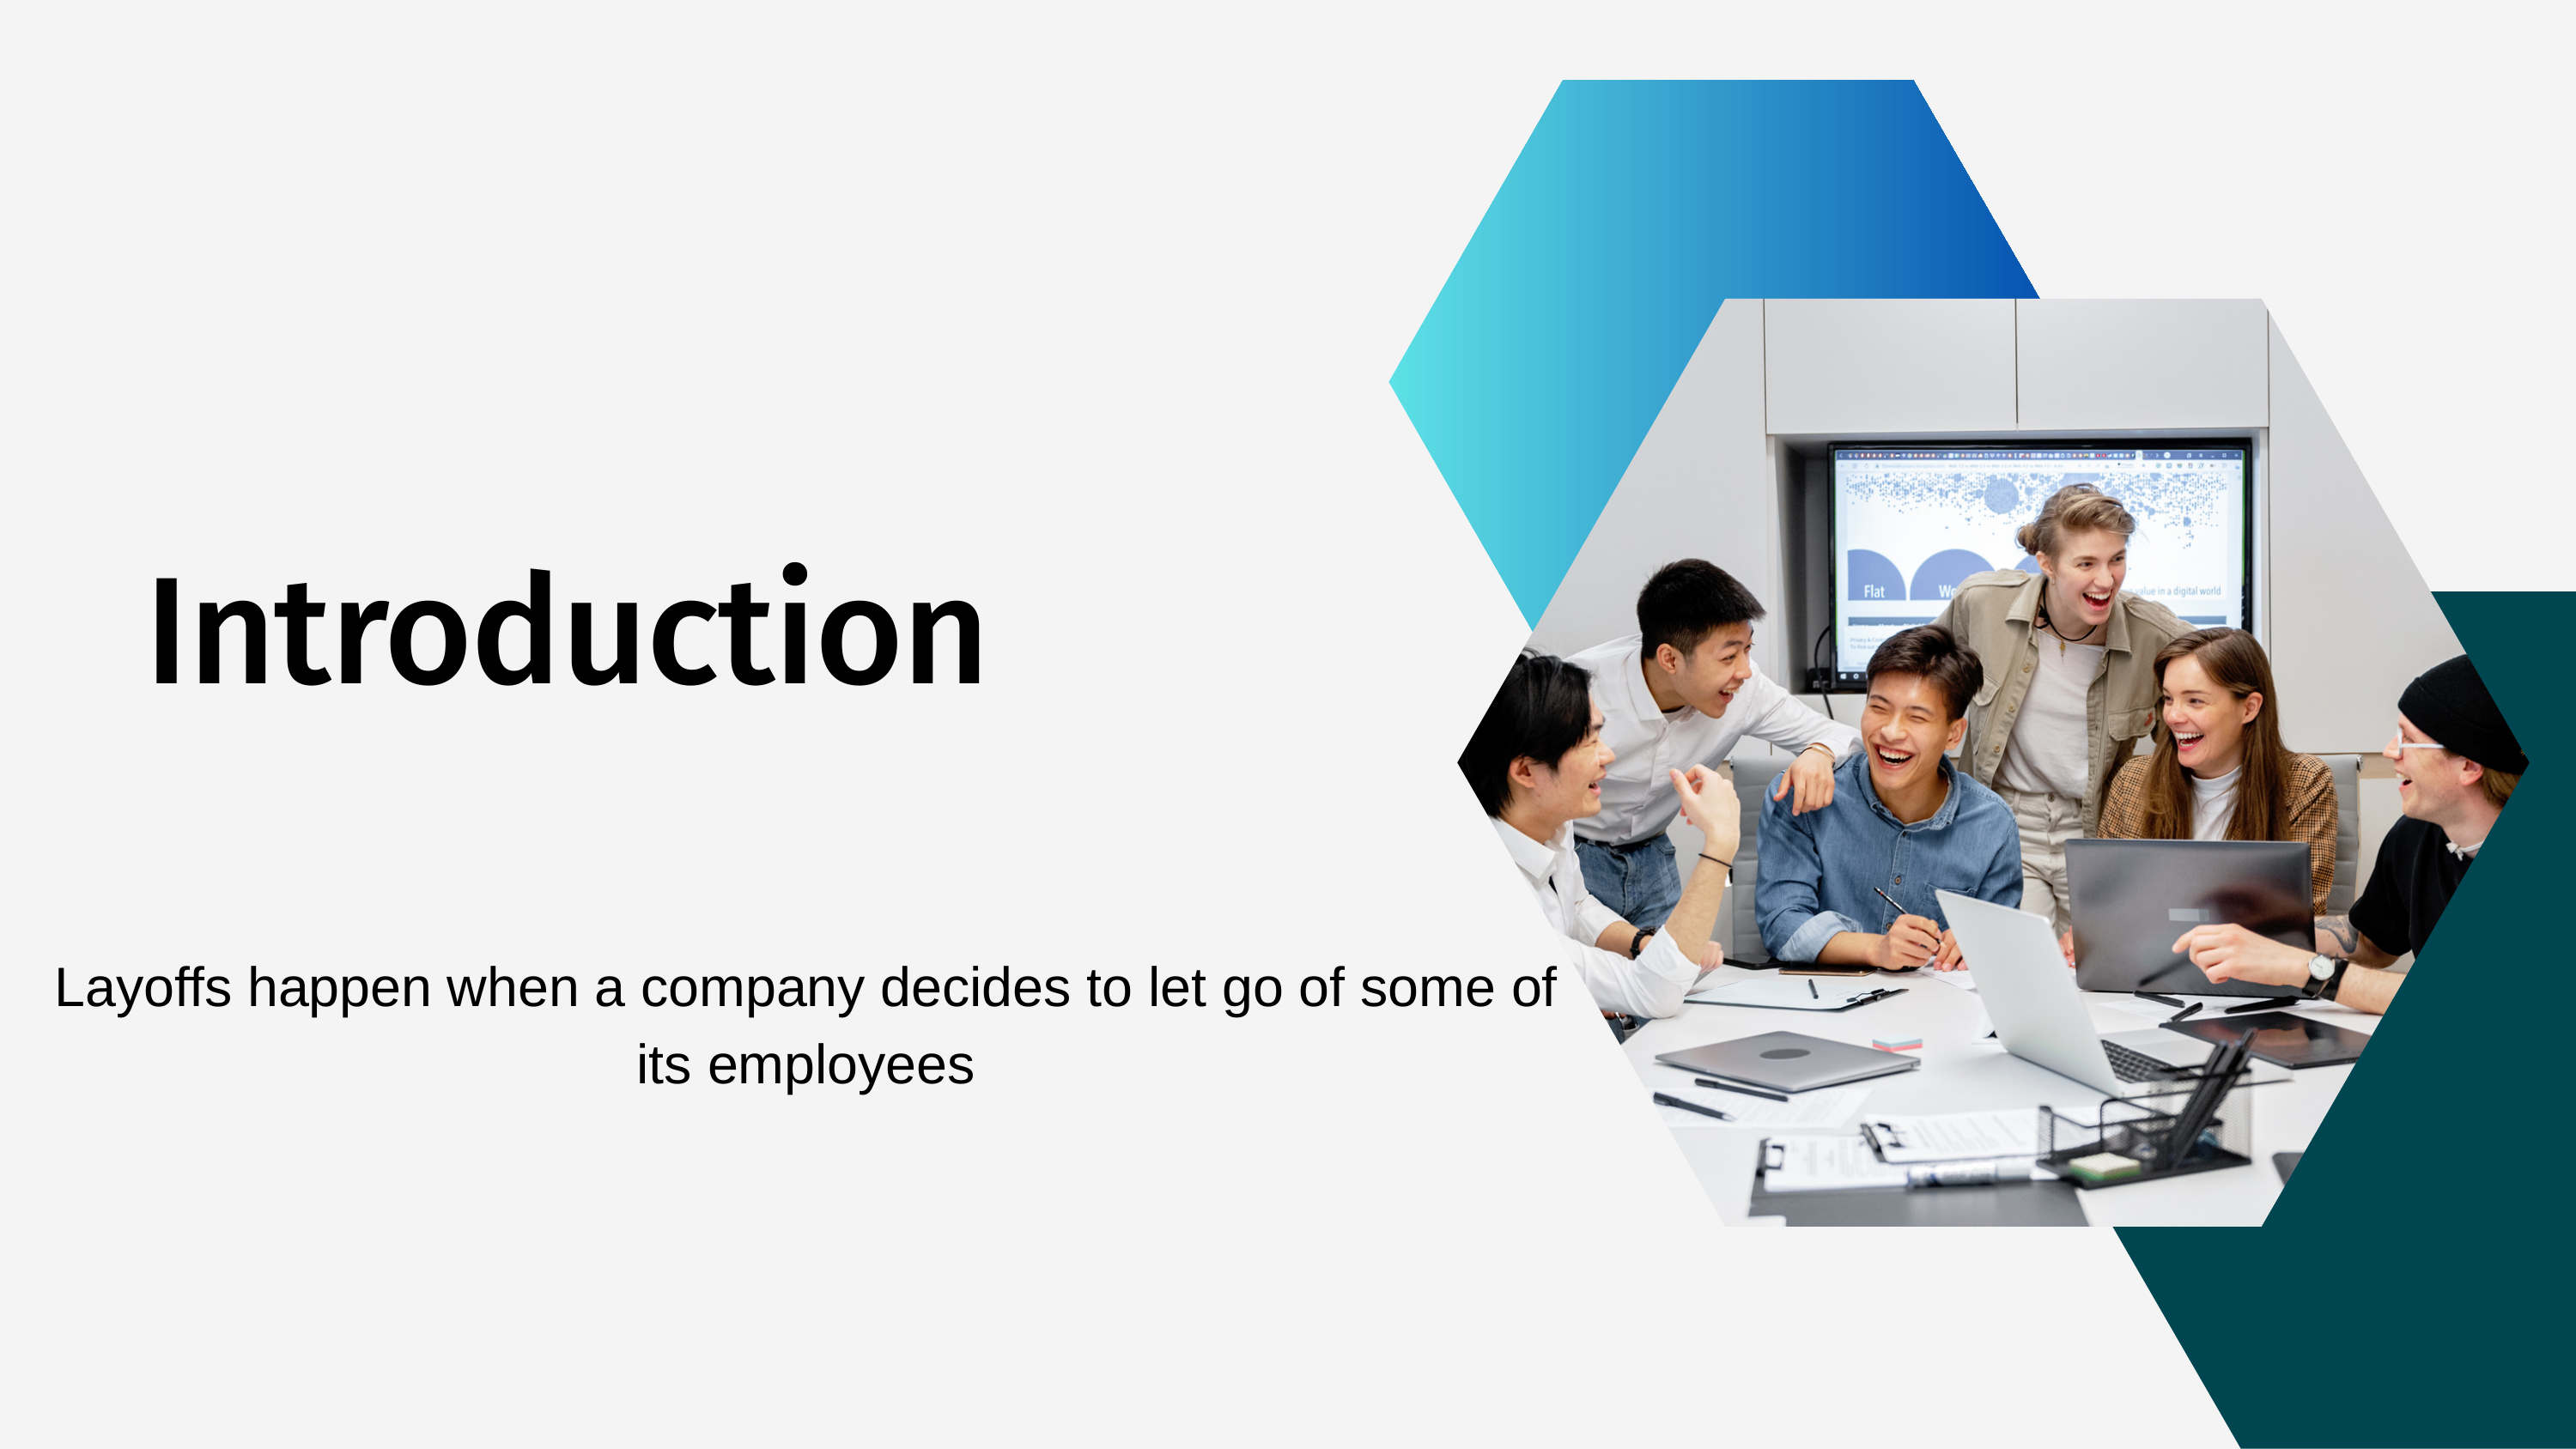

Introduction

Layoffs happen when a company decides to let go of some of its employees